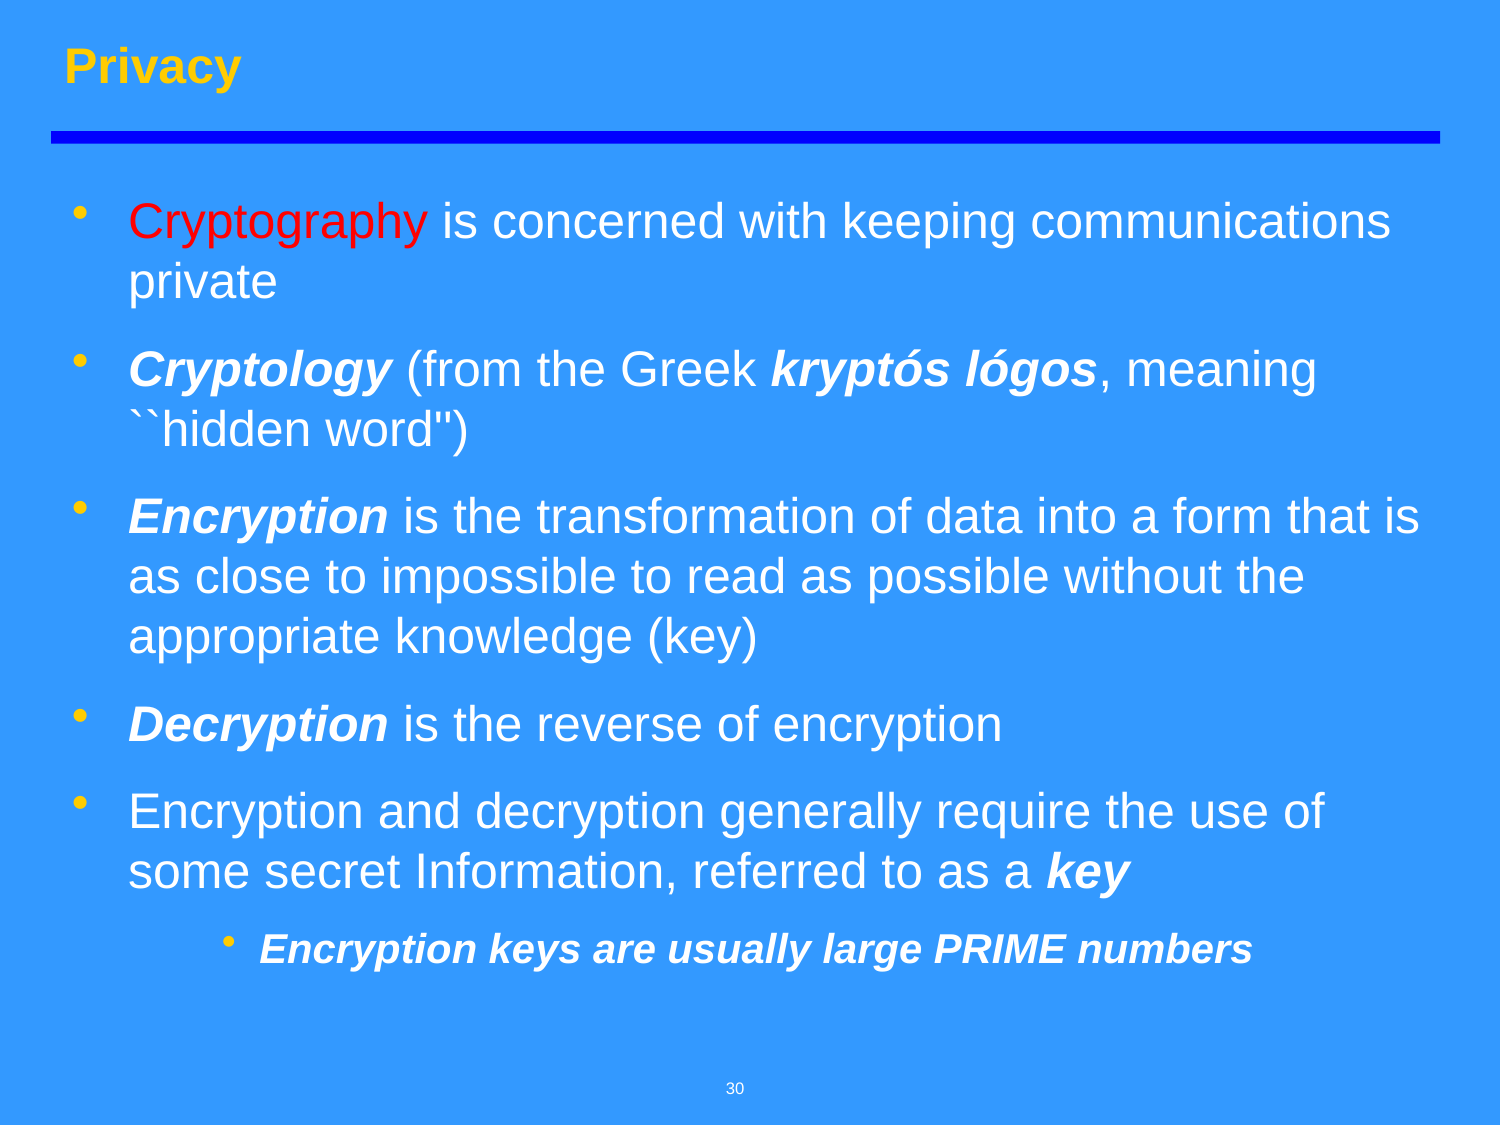

# Privacy
Cryptography is concerned with keeping communications private
Cryptology (from the Greek kryptós lógos, meaning ``hidden word'')
Encryption is the transformation of data into a form that is as close to impossible to read as possible without the appropriate knowledge (key)
Decryption is the reverse of encryption
Encryption and decryption generally require the use of some secret Information, referred to as a key
Encryption keys are usually large PRIME numbers
30